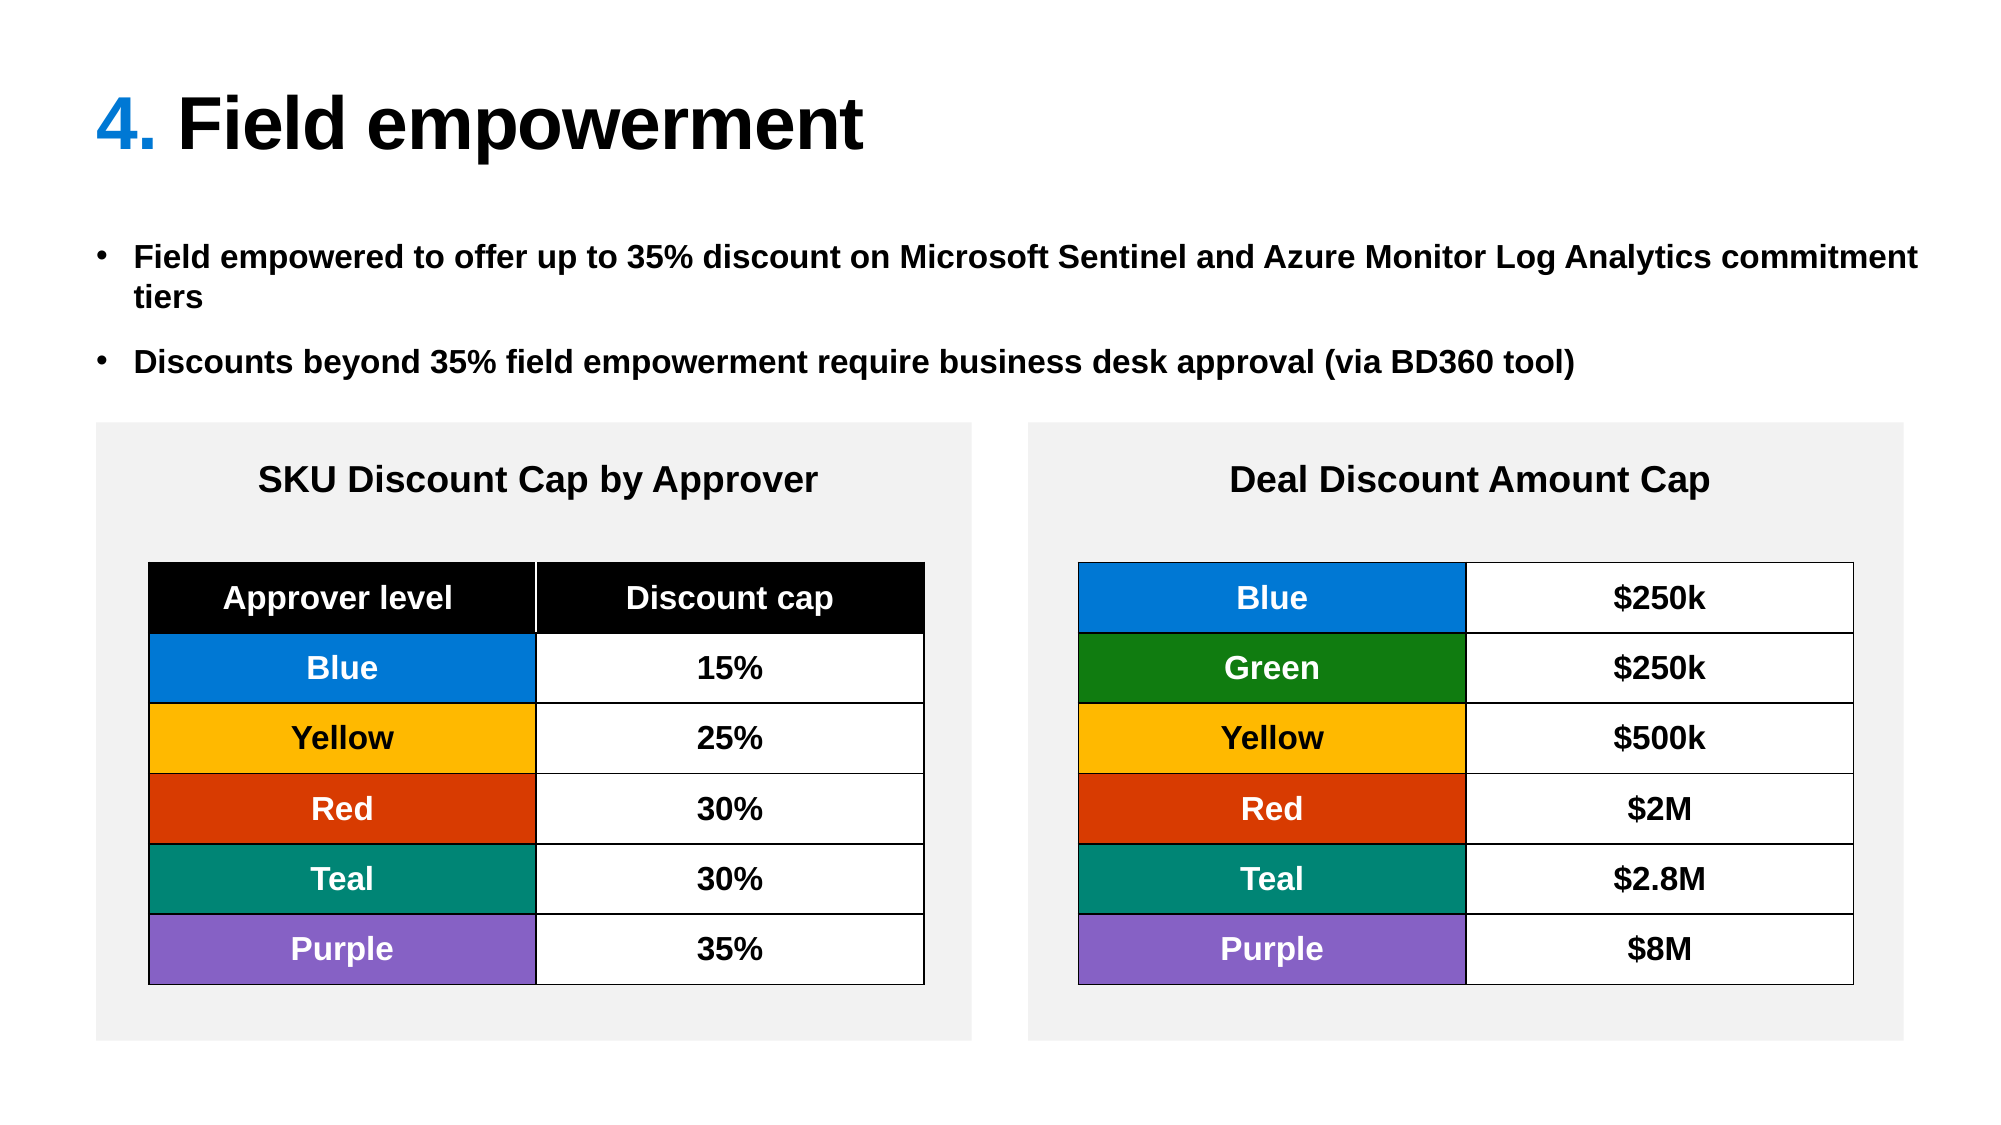

# 4. Field empowerment
Field empowered to offer up to 35% discount on Microsoft Sentinel and Azure Monitor Log Analytics commitment tiers
Discounts beyond 35% field empowerment require business desk approval (via BD360 tool)
SKU Discount Cap by Approver
Deal Discount Amount Cap
| Approver level | Discount cap |
| --- | --- |
| Blue | 15% |
| Yellow | 25% |
| Red | 30% |
| Teal | 30% |
| Purple | 35% |
| Blue | $250k |
| --- | --- |
| Green | $250k |
| Yellow | $500k |
| Red | $2M |
| Teal | $2.8M |
| Purple | $8M |